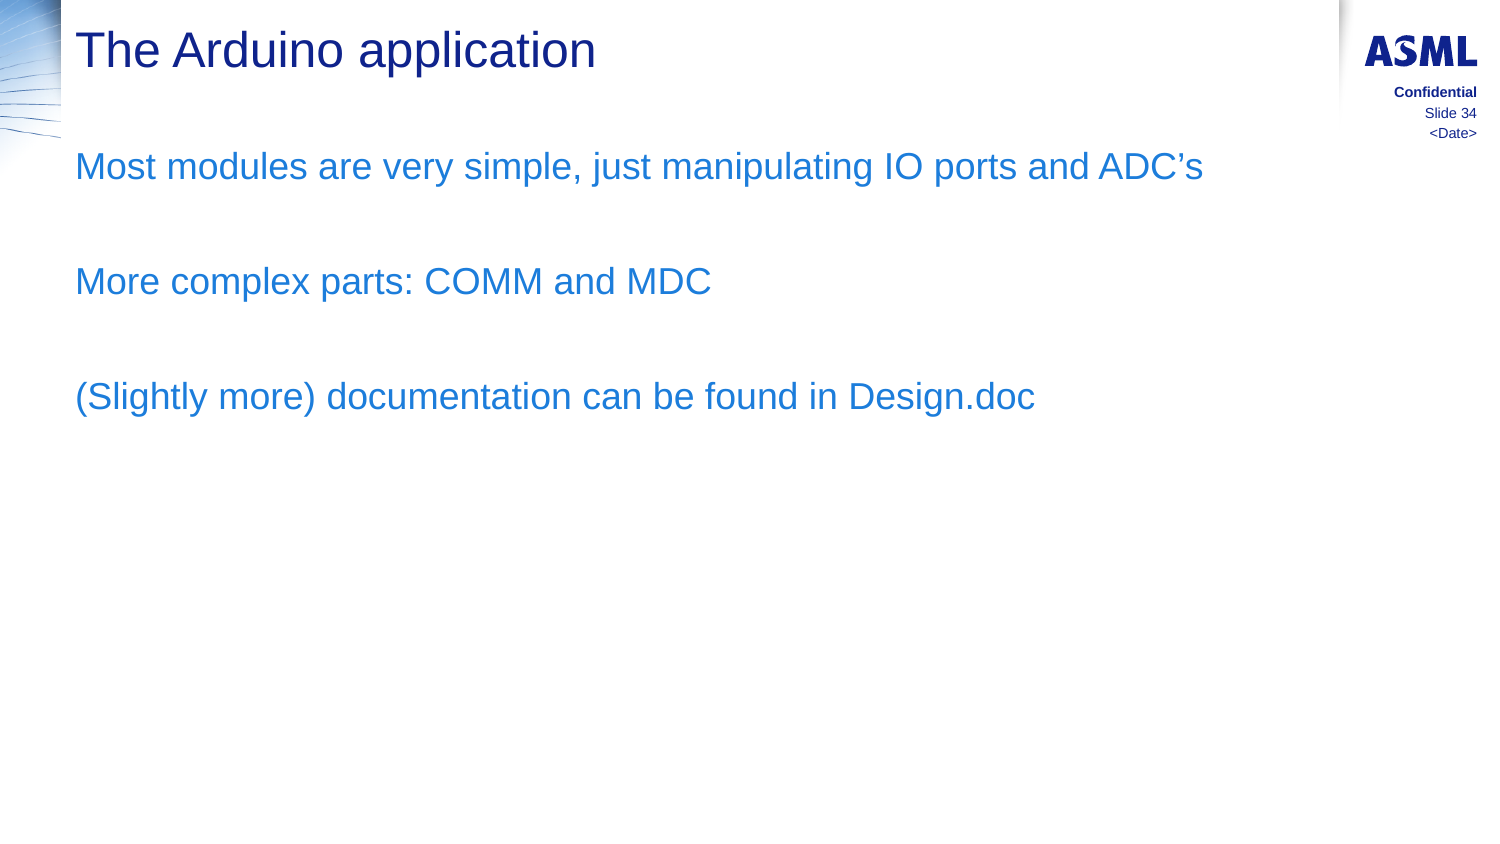

# The Arduino application

Confidential
Slide 34
<Date>
Most modules are very simple, just manipulating IO ports and ADC’s

More complex parts: COMM and MDC

(Slightly more) documentation can be found in Design.doc